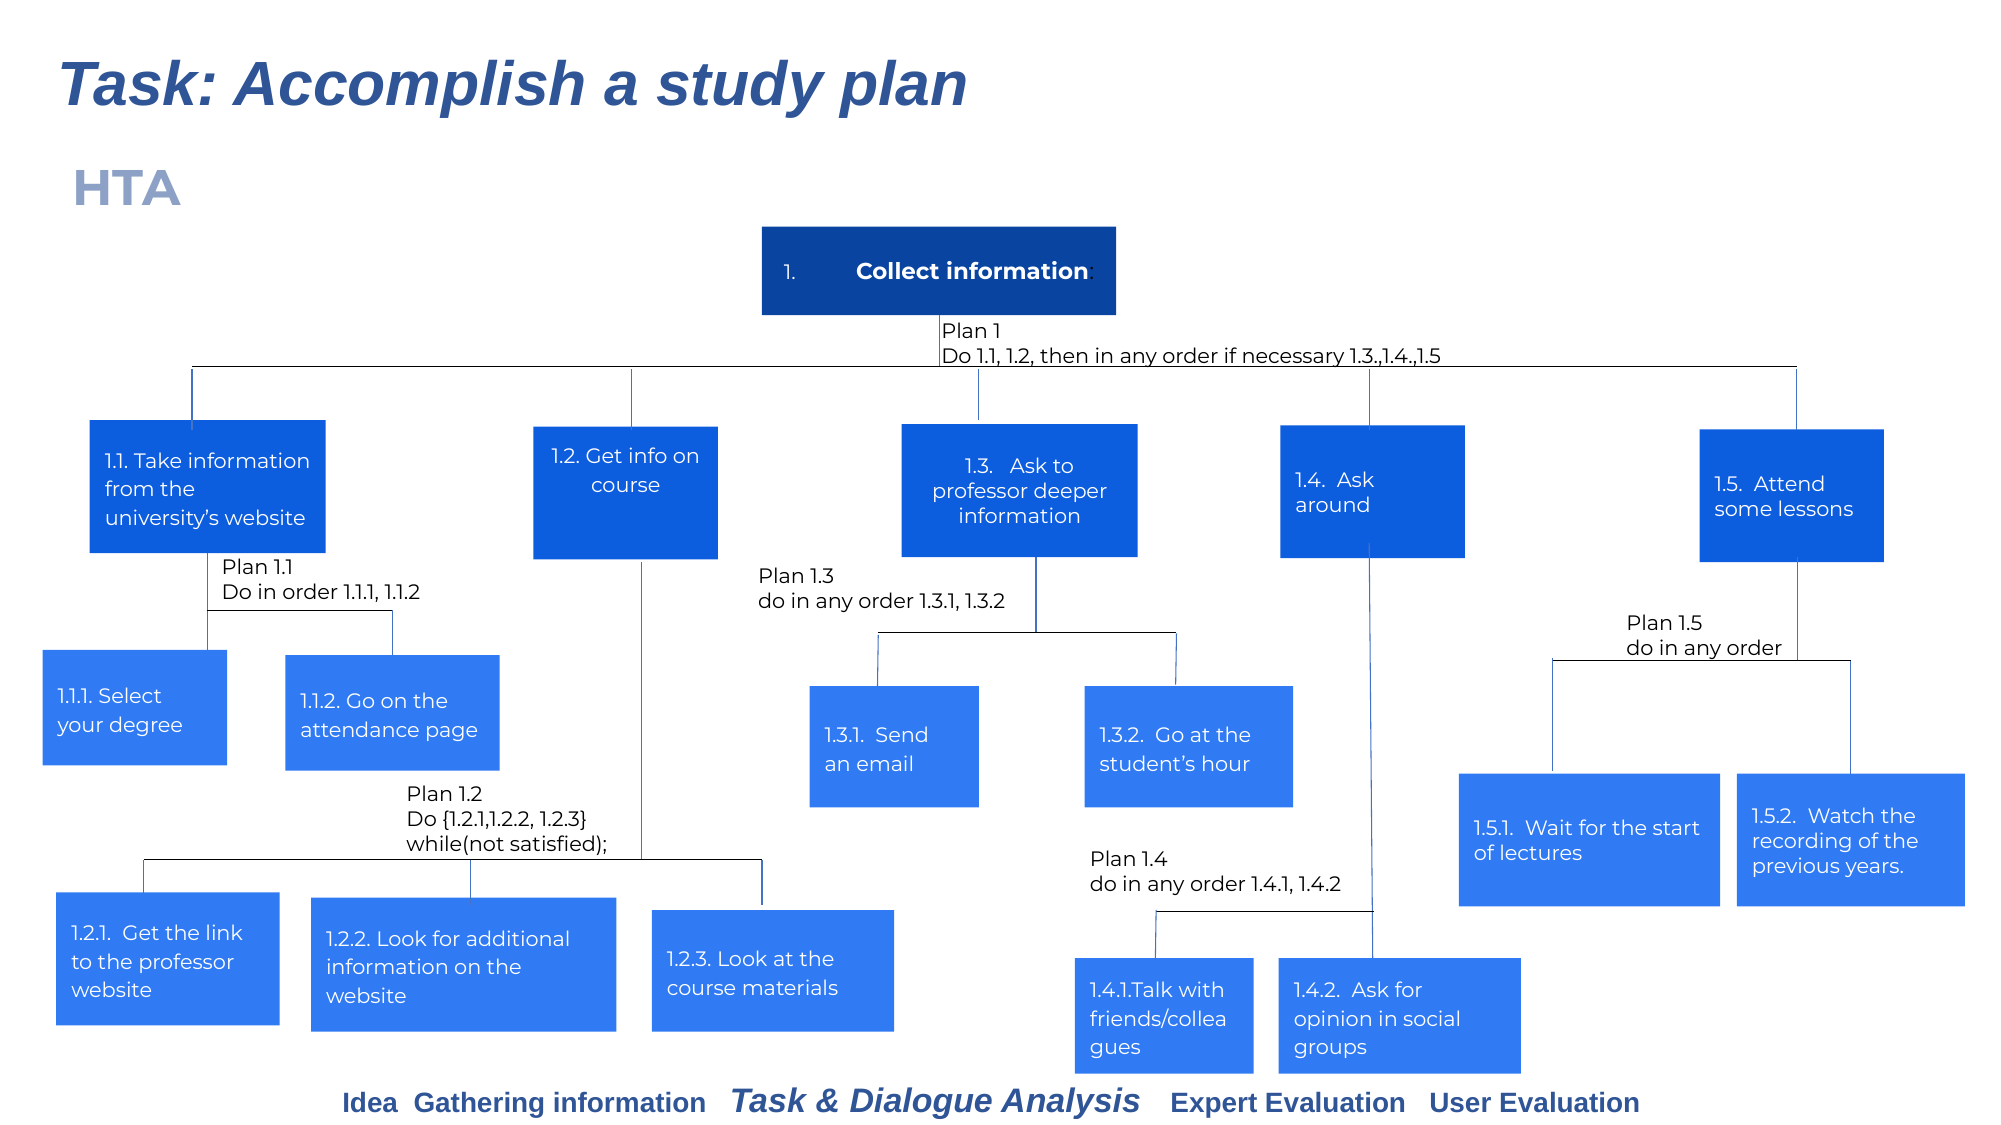

# Task: Accomplish a study plan
HTA
1.           Collect information:
Plan 1
Do 1.1, 1.2, then in any order if necessary 1.3.,1.4.,1.5
1.1. Take information from the university’s website
1.3.   Ask to professor deeper information
1.4.  Ask around
1.2. Get info on course

1.5.  Attend some lessons
Plan 1.1
Do in order 1.1.1, 1.1.2
Plan 1.3
do in any order 1.3.1, 1.3.2
Plan 1.5
do in any order
1.1.1. Select your degree
1.1.2. Go on the attendance page
1.3.1.  Send   an email
1.3.2.  Go at the student’s hour
Plan 1.2
Do {1.2.1,1.2.2, 1.2.3}
while(not satisfied);
1.5.1.  Wait for the start of lectures
1.5.2.  Watch the recording of the previous years.
Plan 1.4
do in any order 1.4.1, 1.4.2
1.2.1.  Get the link to the professor website
1.2.2. Look for additional information on the website
1.2.3. Look at the course materials
1.4.1.Talk with friends/colleagues
1.4.2.  Ask for opinion in social groups
Idea  Gathering information   Task & Dialogue Analysis   Expert Evaluation   User Evaluation